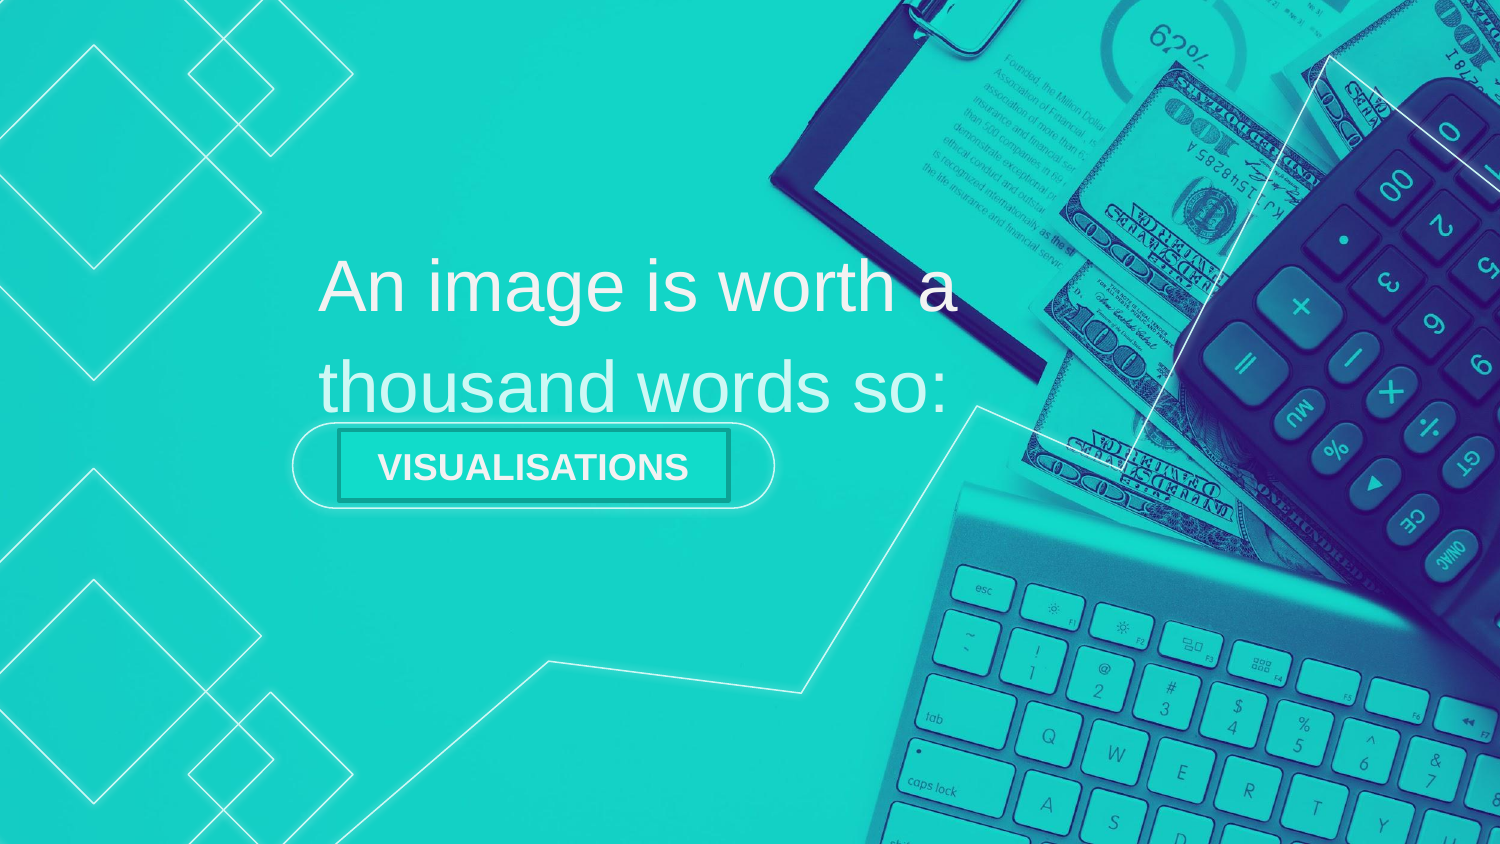

An image is worth a thousand words so:

VISUALISATIONS